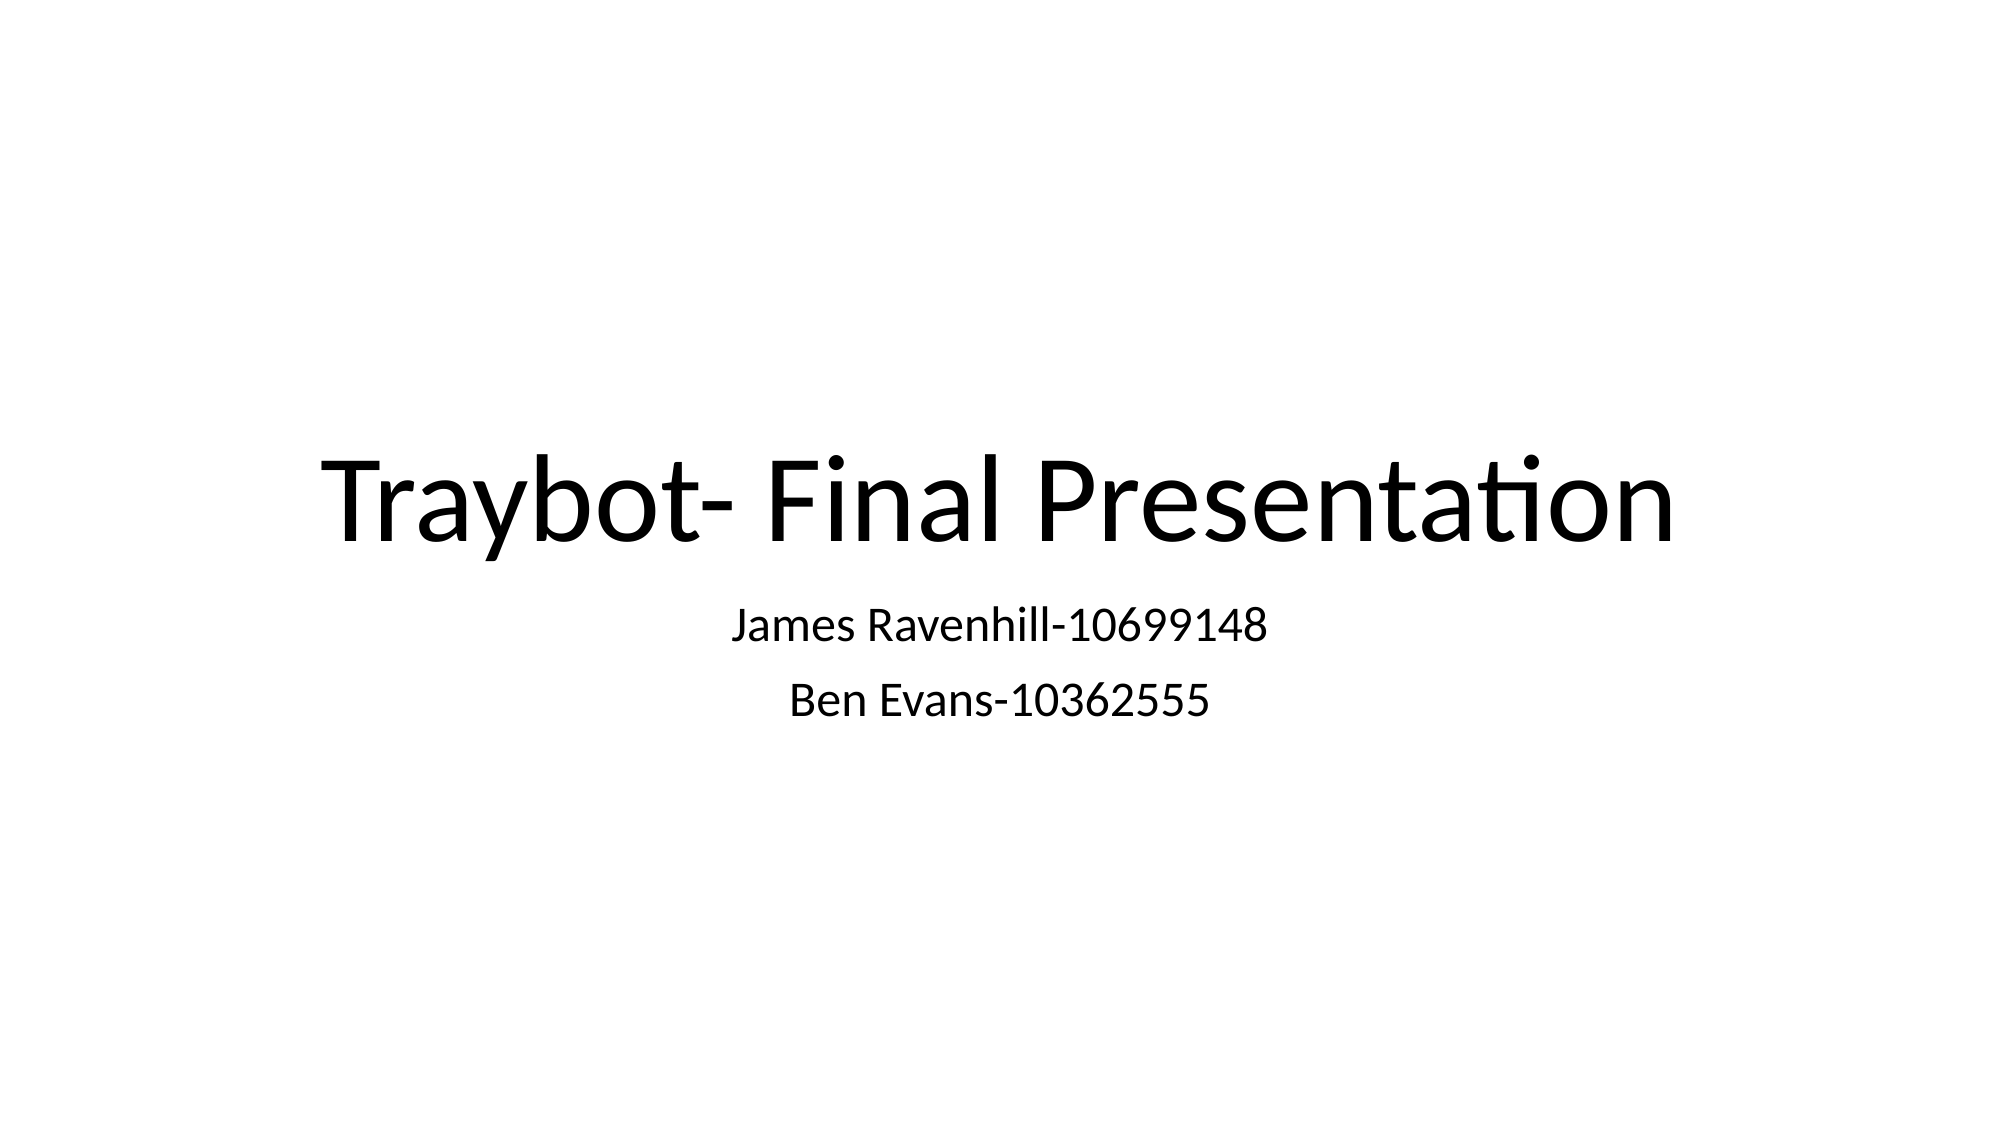

# Traybot- Final Presentation
James Ravenhill-10699148
Ben Evans-10362555